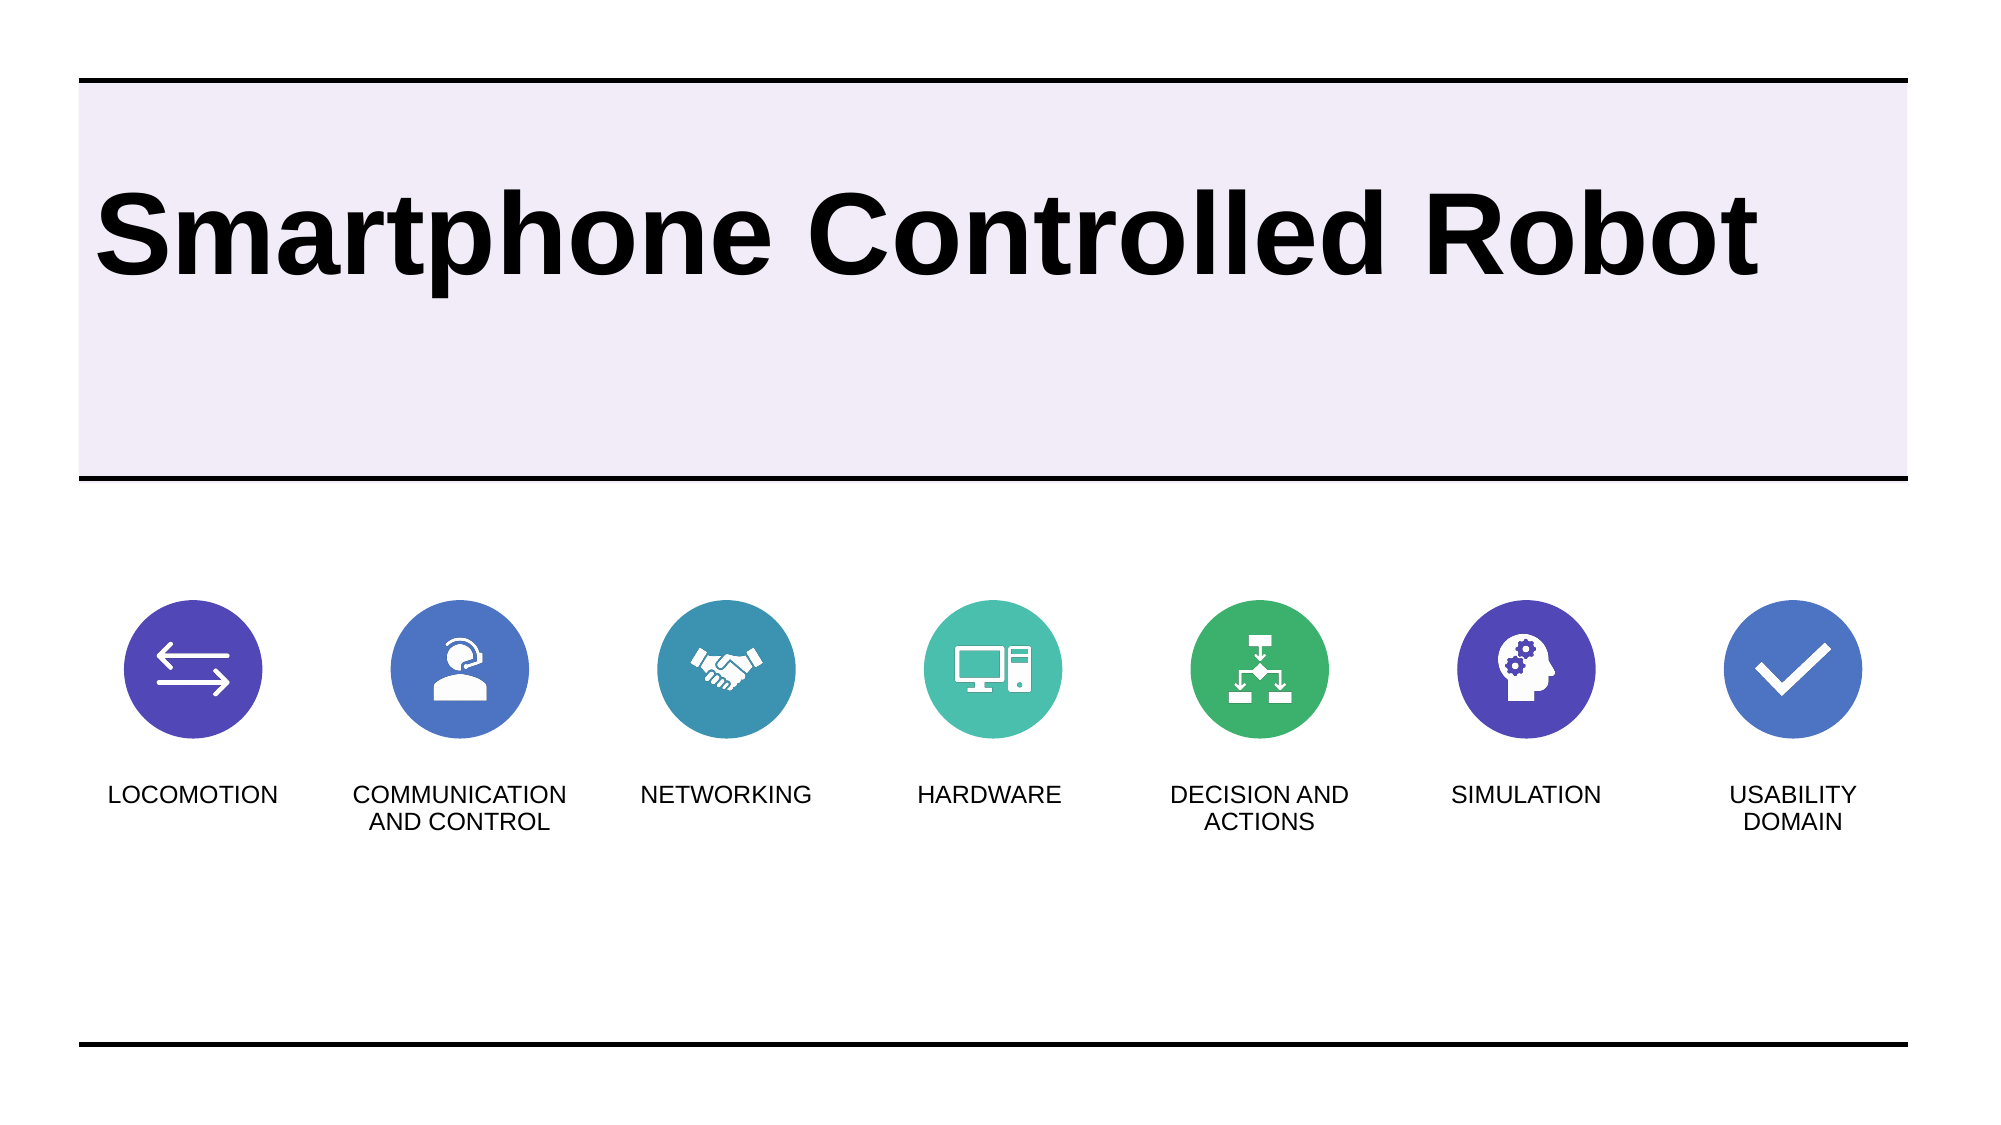

# Smartphone Controlled Robot
Locomotion
Communication and Control
Networking
Hardware
Decision and Actions
Simulation
Usability Domain